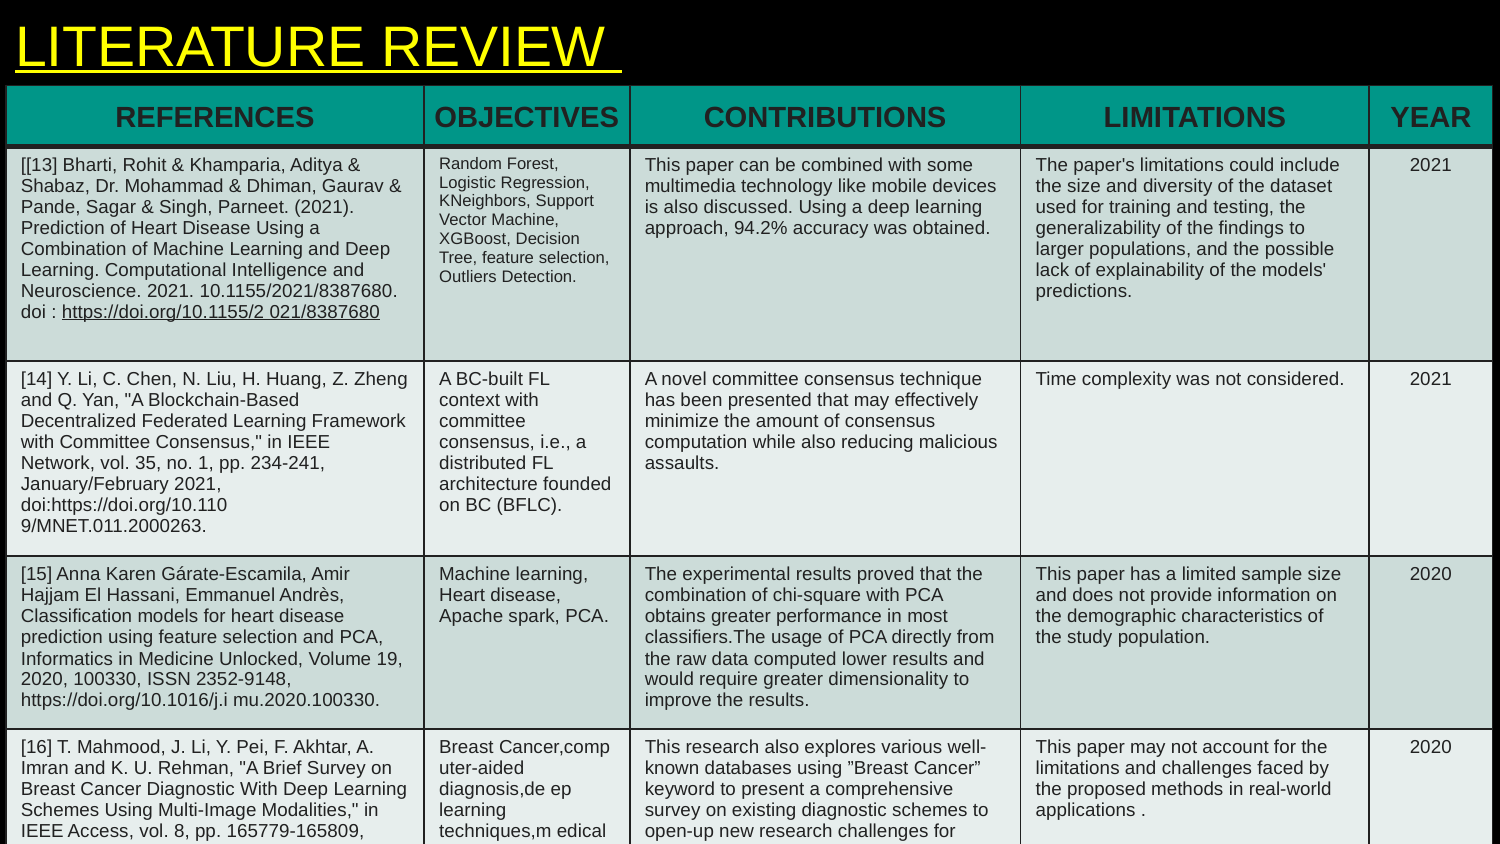

# LITERATURE REVIEW
| REFERENCES | OBJECTIVES | CONTRIBUTIONS | LIMITATIONS | YEAR |
| --- | --- | --- | --- | --- |
| [[13] Bharti, Rohit & Khamparia, Aditya & Shabaz, Dr. Mohammad & Dhiman, Gaurav & Pande, Sagar & Singh, Parneet. (2021). Prediction of Heart Disease Using a Combination of Machine Learning and Deep Learning. Computational Intelligence and Neuroscience. 2021. 10.1155/2021/8387680. doi : https://doi.org/10.1155/2 021/8387680 | Random Forest, Logistic Regression, KNeighbors, Support Vector Machine, XGBoost, Decision Tree, feature selection, Outliers Detection. | This paper can be combined with some multimedia technology like mobile devices is also discussed. Using a deep learning approach, 94.2% accuracy was obtained. | The paper's limitations could include the size and diversity of the dataset used for training and testing, the generalizability of the findings to larger populations, and the possible lack of explainability of the models' predictions. | 2021 |
| [14] Y. Li, C. Chen, N. Liu, H. Huang, Z. Zheng and Q. Yan, "A Blockchain-Based Decentralized Federated Learning Framework with Committee Consensus," in IEEE Network, vol. 35, no. 1, pp. 234-241, January/February 2021, doi:https://doi.org/10.110 9/MNET.011.2000263. | A BC-built FL context with committee consensus, i.e., a distributed FL architecture founded on BC (BFLC). | A novel committee consensus technique has been presented that may effectively minimize the amount of consensus computation while also reducing malicious assaults. | Time complexity was not considered. | 2021 |
| [15] Anna Karen Gárate-Escamila, Amir Hajjam El Hassani, Emmanuel Andrès, Classification models for heart disease prediction using feature selection and PCA, Informatics in Medicine Unlocked, Volume 19, 2020, 100330, ISSN 2352-9148, https://doi.org/10.1016/j.i mu.2020.100330. | Machine learning, Heart disease, Apache spark, PCA. | The experimental results proved that the combination of chi-square with PCA obtains greater performance in most classifiers.The usage of PCA directly from the raw data computed lower results and would require greater dimensionality to improve the results. | This paper has a limited sample size and does not provide information on the demographic characteristics of the study population. | 2020 |
| [16] T. Mahmood, J. Li, Y. Pei, F. Akhtar, A. Imran and K. U. Rehman, "A Brief Survey on Breast Cancer Diagnostic With Deep Learning Schemes Using Multi-Image Modalities," in IEEE Access, vol. 8, pp. 165779-165809, 2020, doi:https://doi.org/10.110 9/ACCESS.2020.3021343. | Breast Cancer,comp uter-aided diagnosis,de ep learning techniques,m edical image analysis,lesio ns classification , segmentatio n. | This research also explores various well-known databases using ”Breast Cancer” keyword to present a comprehensive survey on existing diagnostic schemes to open-up new research challenges for radiologists and researchers to intervene as early as possible to develop an efficient and reliable breast cancer prognosis system using prominent deep learning schemes. | This paper may not account for the limitations and challenges faced by the proposed methods in real-world applications . | 2020 |

Subha Roy
Smart Healthcare and Smart Agriculture
12th April 2023
4/